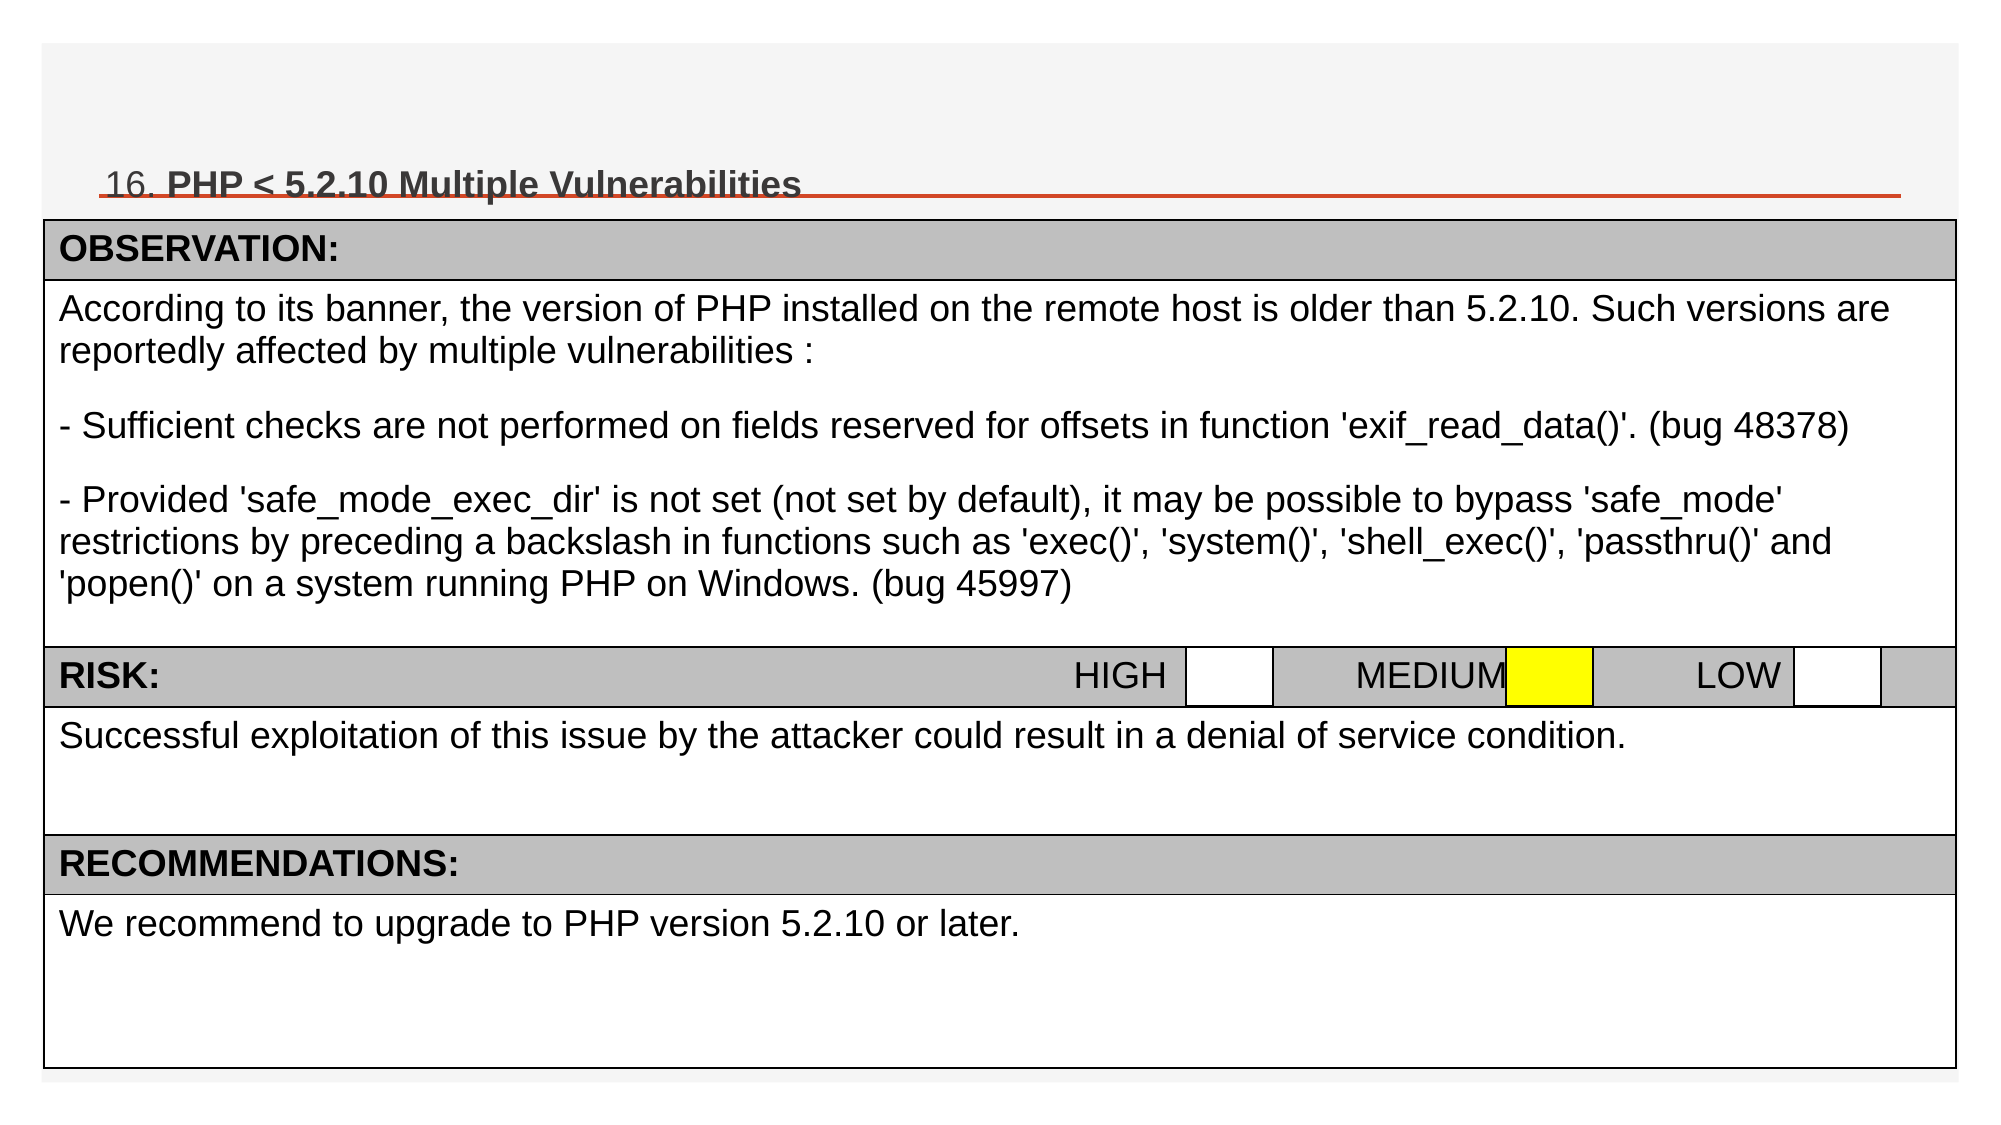

# 16. PHP < 5.2.10 Multiple Vulnerabilities
| OBSERVATION: |
| --- |
| According to its banner, the version of PHP installed on the remote host is older than 5.2.10. Such versions are reportedly affected by multiple vulnerabilities : - Sufficient checks are not performed on fields reserved for offsets in function 'exif\_read\_data()'. (bug 48378) - Provided 'safe\_mode\_exec\_dir' is not set (not set by default), it may be possible to bypass 'safe\_mode' restrictions by preceding a backslash in functions such as 'exec()', 'system()', 'shell\_exec()', 'passthru()' and 'popen()' on a system running PHP on Windows. (bug 45997) |
| RISK: HIGH MEDIUM LOW |
| Successful exploitation of this issue by the attacker could result in a denial of service condition. |
| RECOMMENDATIONS: |
| We recommend to upgrade to PHP version 5.2.10 or later. |